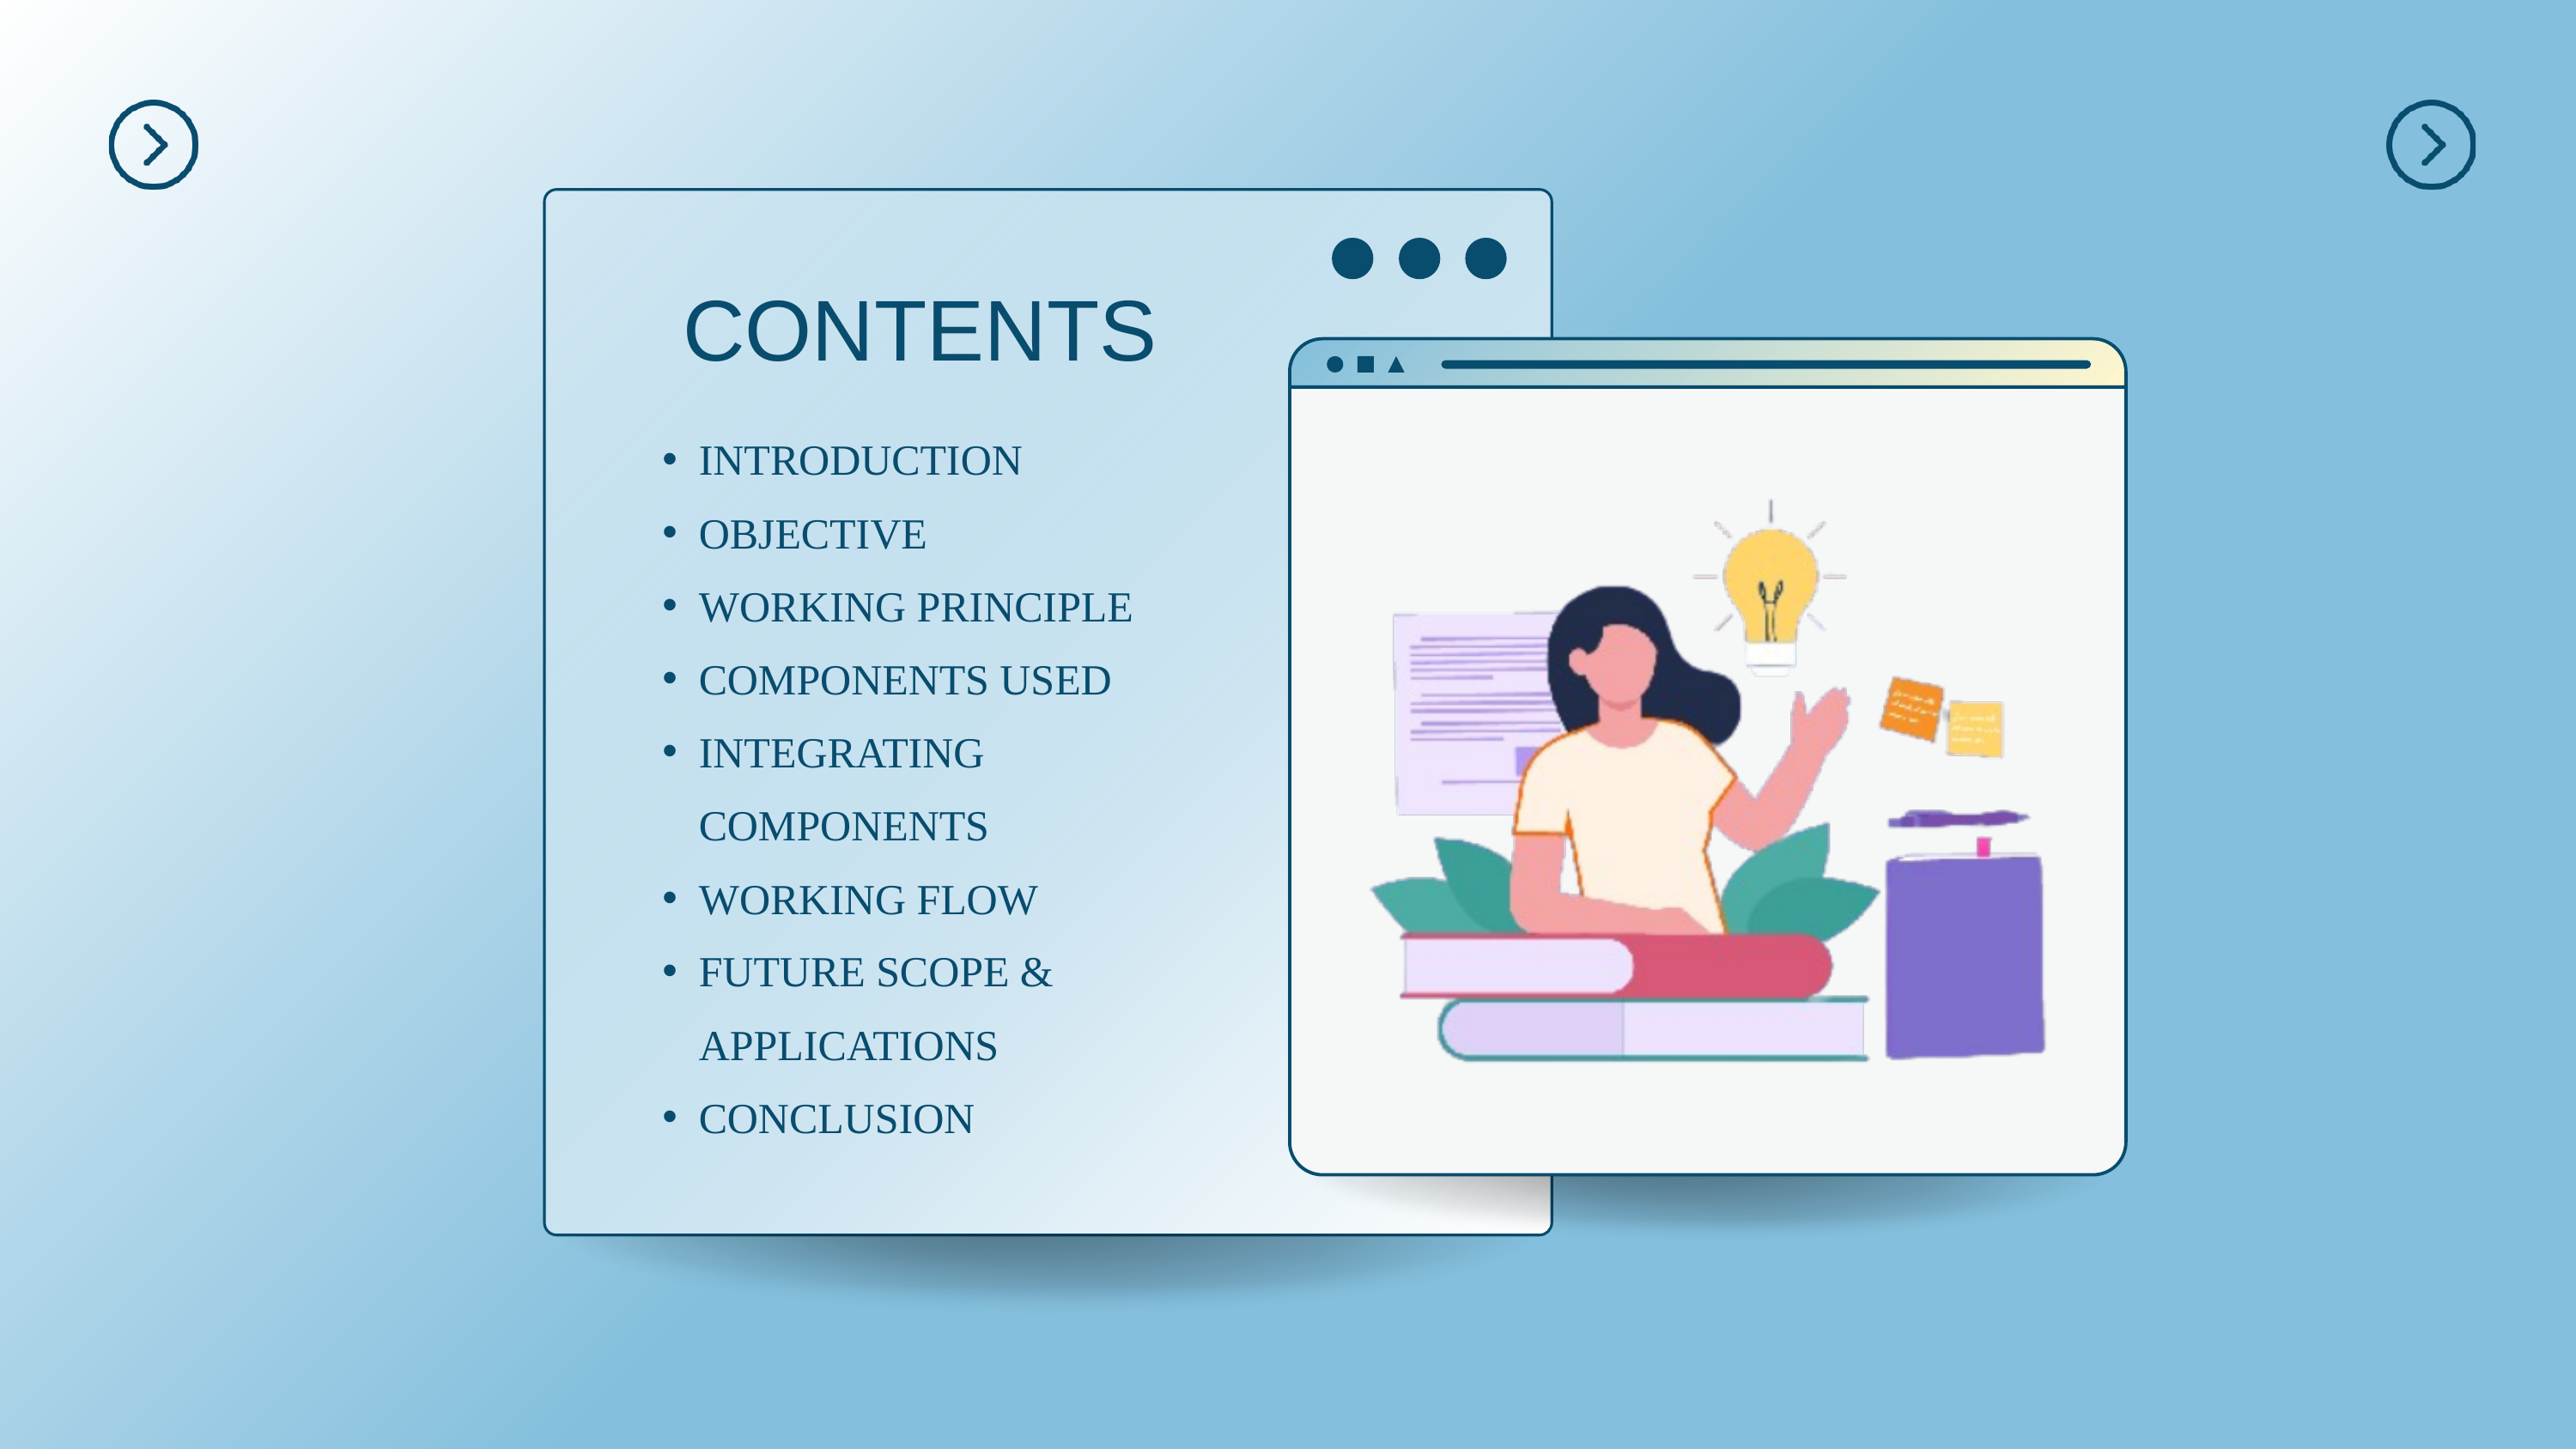

CONTENTS

INTRODUCTION
OBJECTIVE
WORKING PRINCIPLE
COMPONENTS USED
INTEGRATING COMPONENTS
WORKING FLOW
FUTURE SCOPE & APPLICATIONS
CONCLUSION